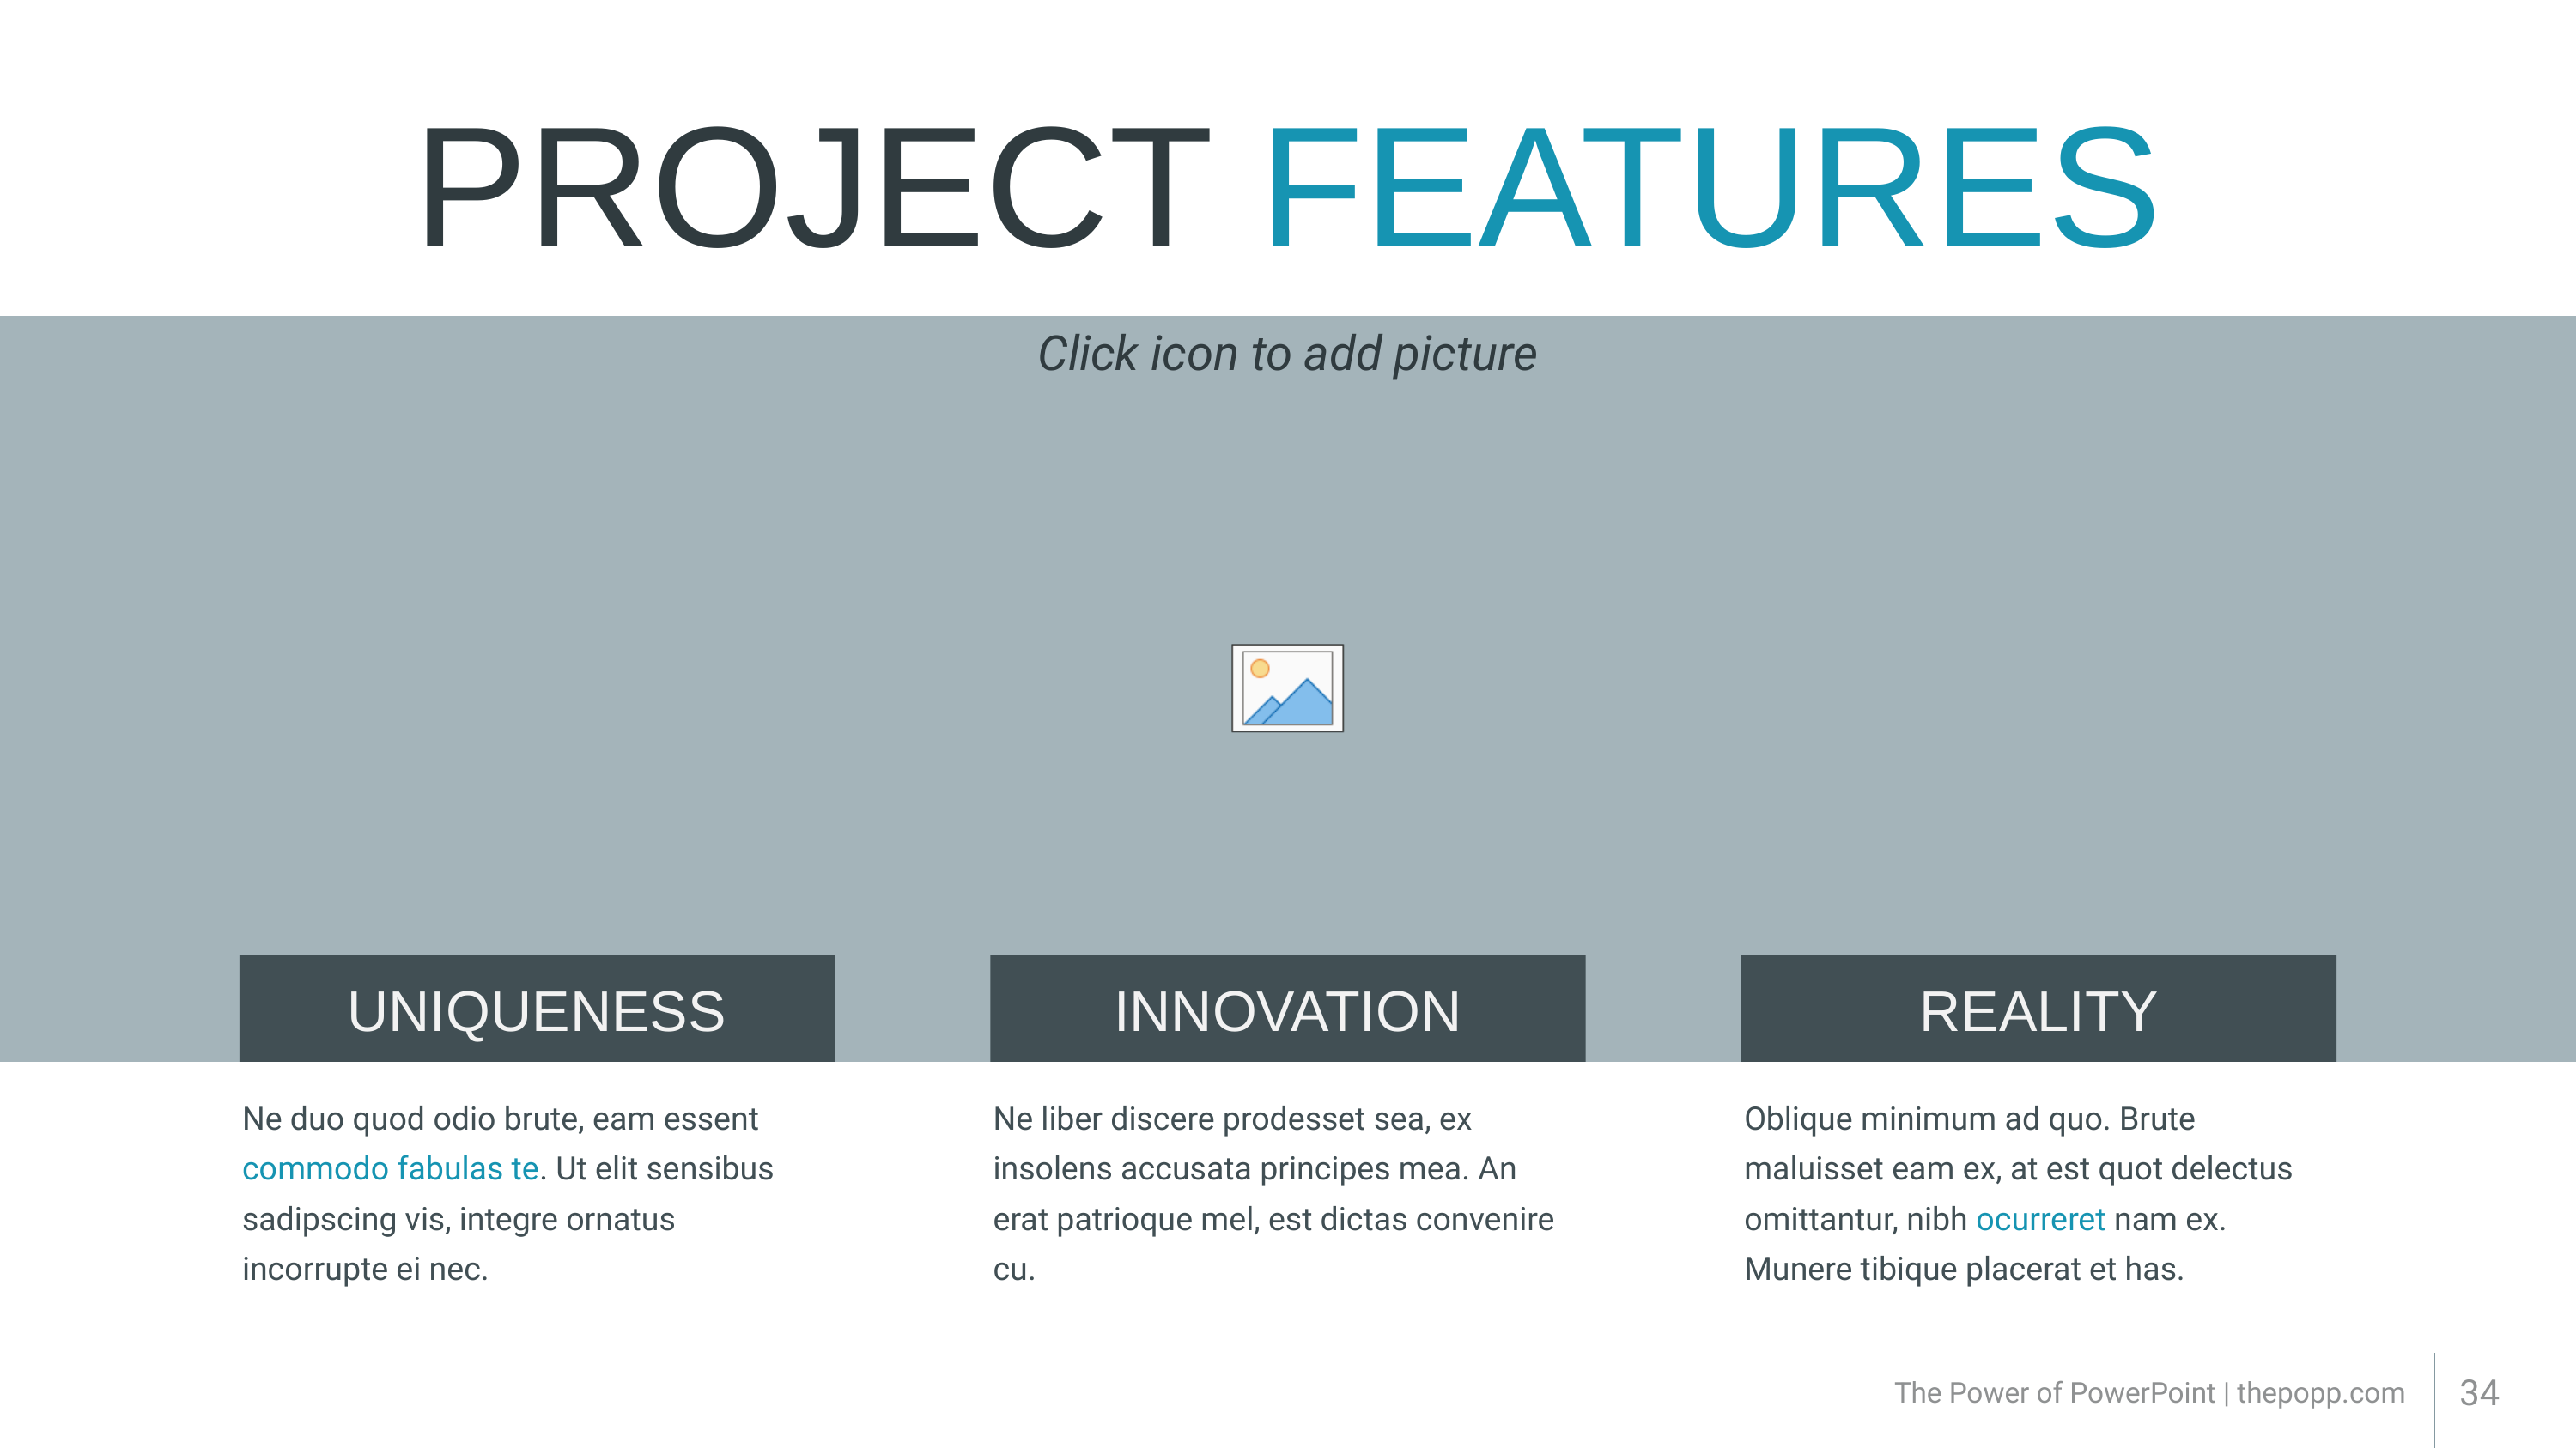

# PROJECT FEATURES

REALITY
INNOVATION
UNIQUENESS
Ne duo quod odio brute, eam essent commodo fabulas te. Ut elit sensibus sadipscing vis, integre ornatus incorrupte ei nec.
Ne liber discere prodesset sea, ex insolens accusata principes mea. An erat patrioque mel, est dictas convenire cu.
Oblique minimum ad quo. Brute maluisset eam ex, at est quot delectus omittantur, nibh ocurreret nam ex. Munere tibique placerat et has.
34
The Power of PowerPoint | thepopp.com